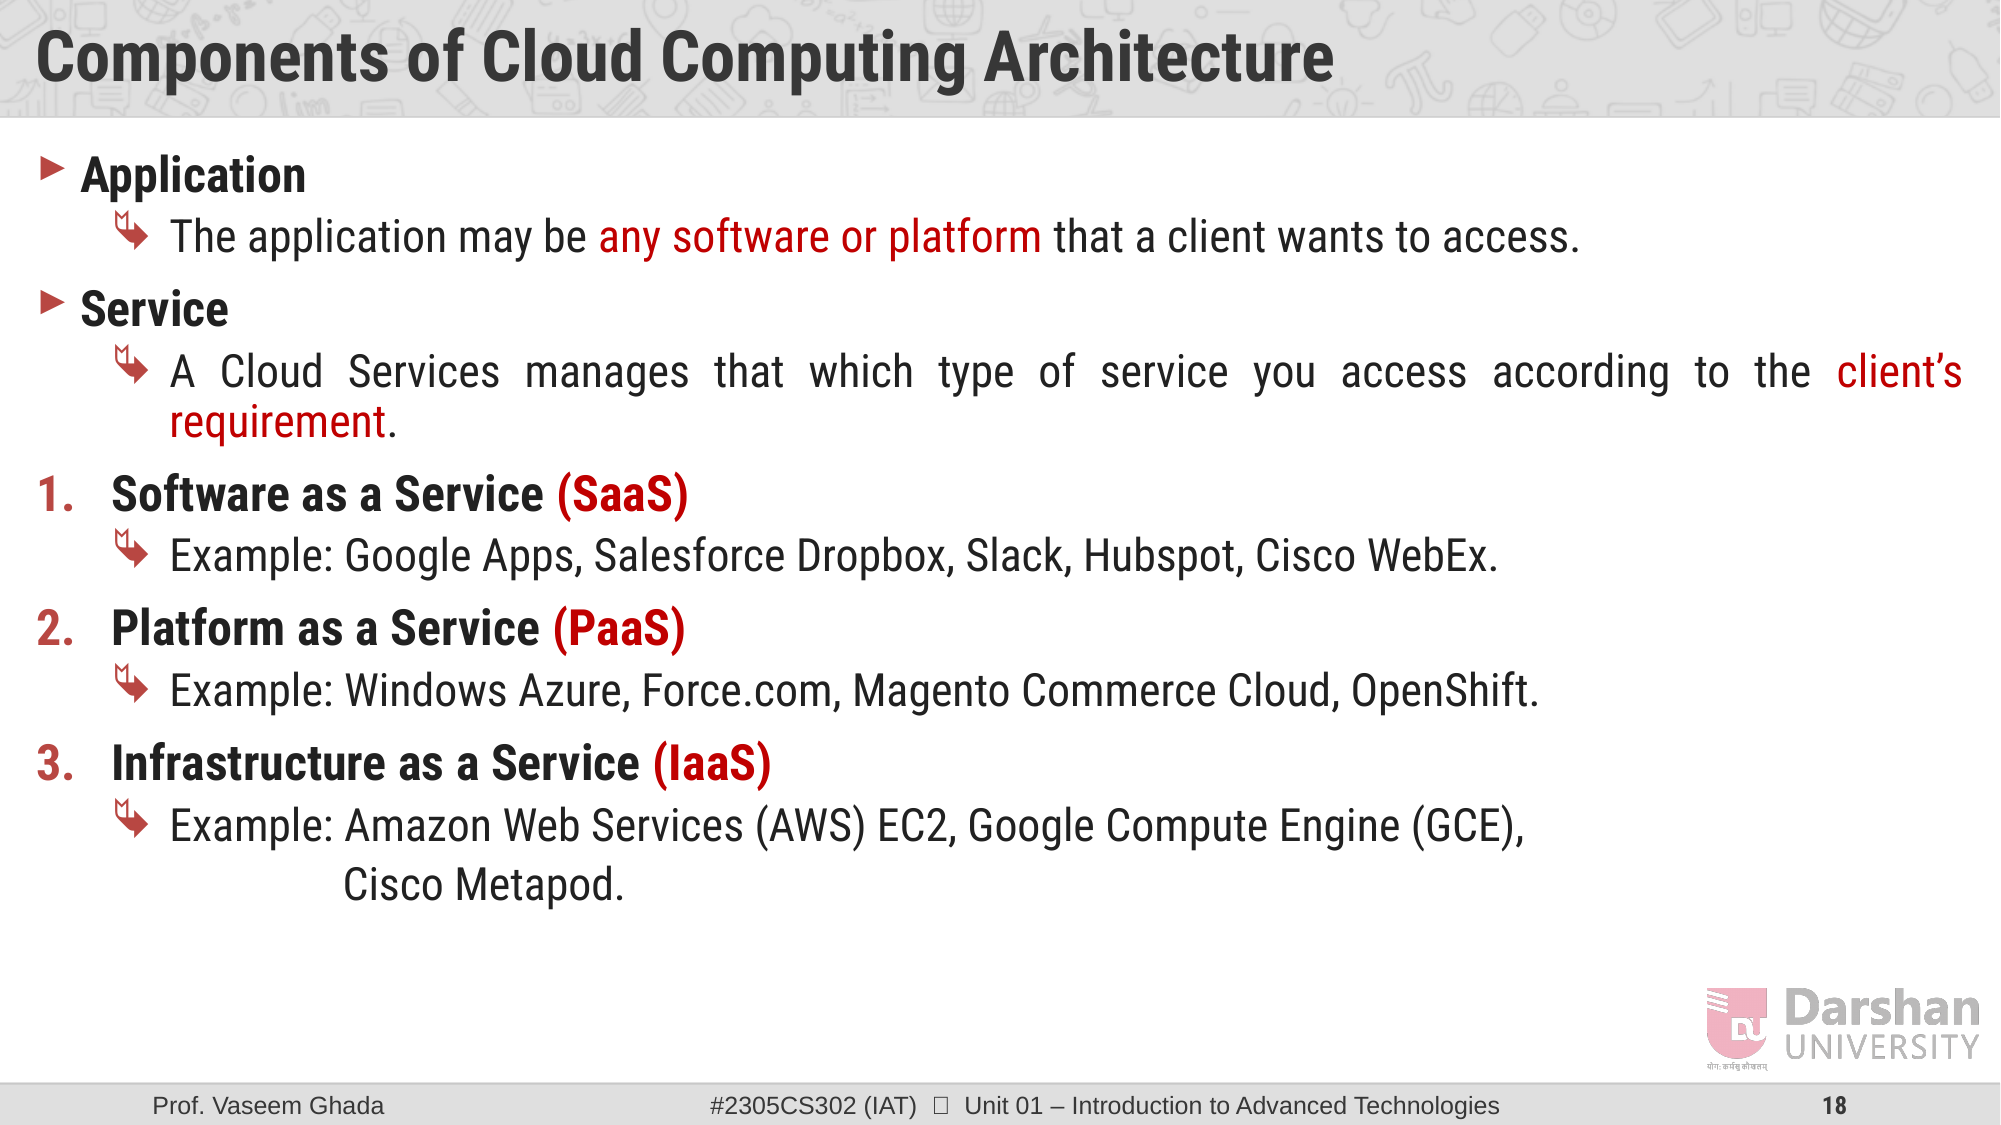

# Components of Cloud Computing Architecture
Application
The application may be any software or platform that a client wants to access.
Service
A Cloud Services manages that which type of service you access according to the client’s requirement.
Software as a Service (SaaS)
Example: Google Apps, Salesforce Dropbox, Slack, Hubspot, Cisco WebEx.
Platform as a Service (PaaS)
Example: Windows Azure, Force.com, Magento Commerce Cloud, OpenShift.
Infrastructure as a Service (IaaS)
Example: Amazon Web Services (AWS) EC2, Google Compute Engine (GCE),
                      Cisco Metapod.